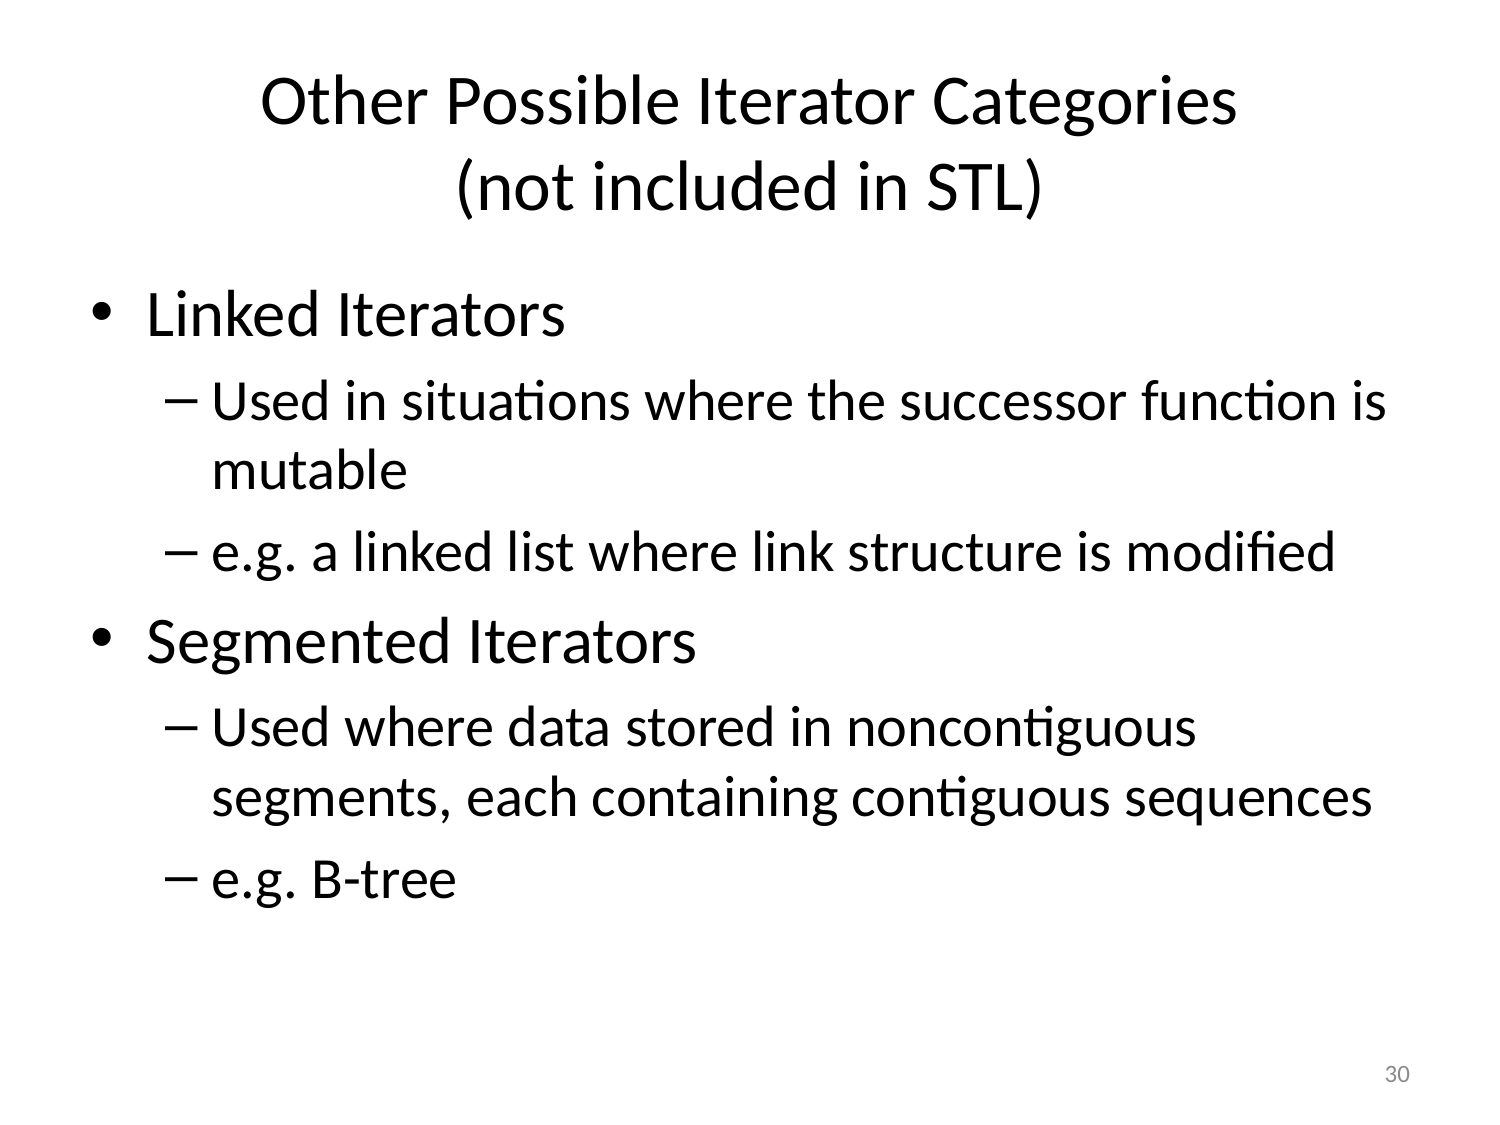

# Other Possible Iterator Categories (not included in STL)
Linked Iterators
Used in situations where the successor function is mutable
e.g. a linked list where link structure is modified
Segmented Iterators
Used where data stored in noncontiguous segments, each containing contiguous sequences
e.g. B-tree
30